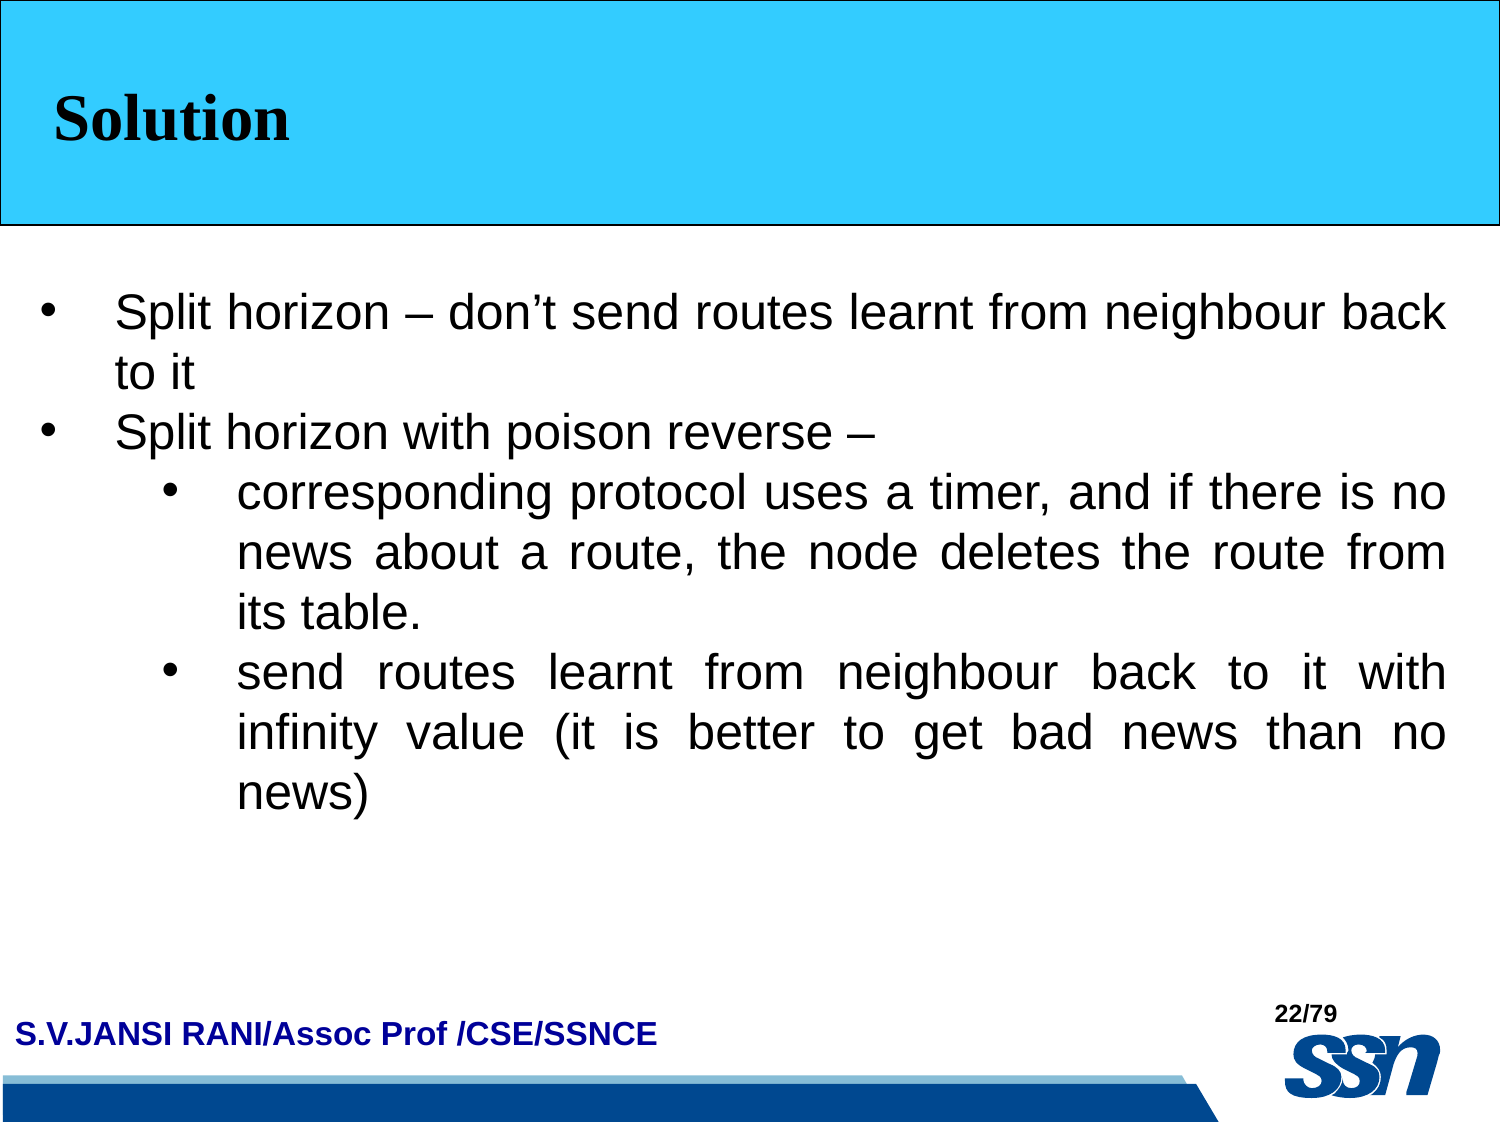

Solution
Split horizon – don’t send routes learnt from neighbour back to it
Split horizon with poison reverse –
corresponding protocol uses a timer, and if there is no news about a route, the node deletes the route from its table.
send routes learnt from neighbour back to it with infinity value (it is better to get bad news than no news)